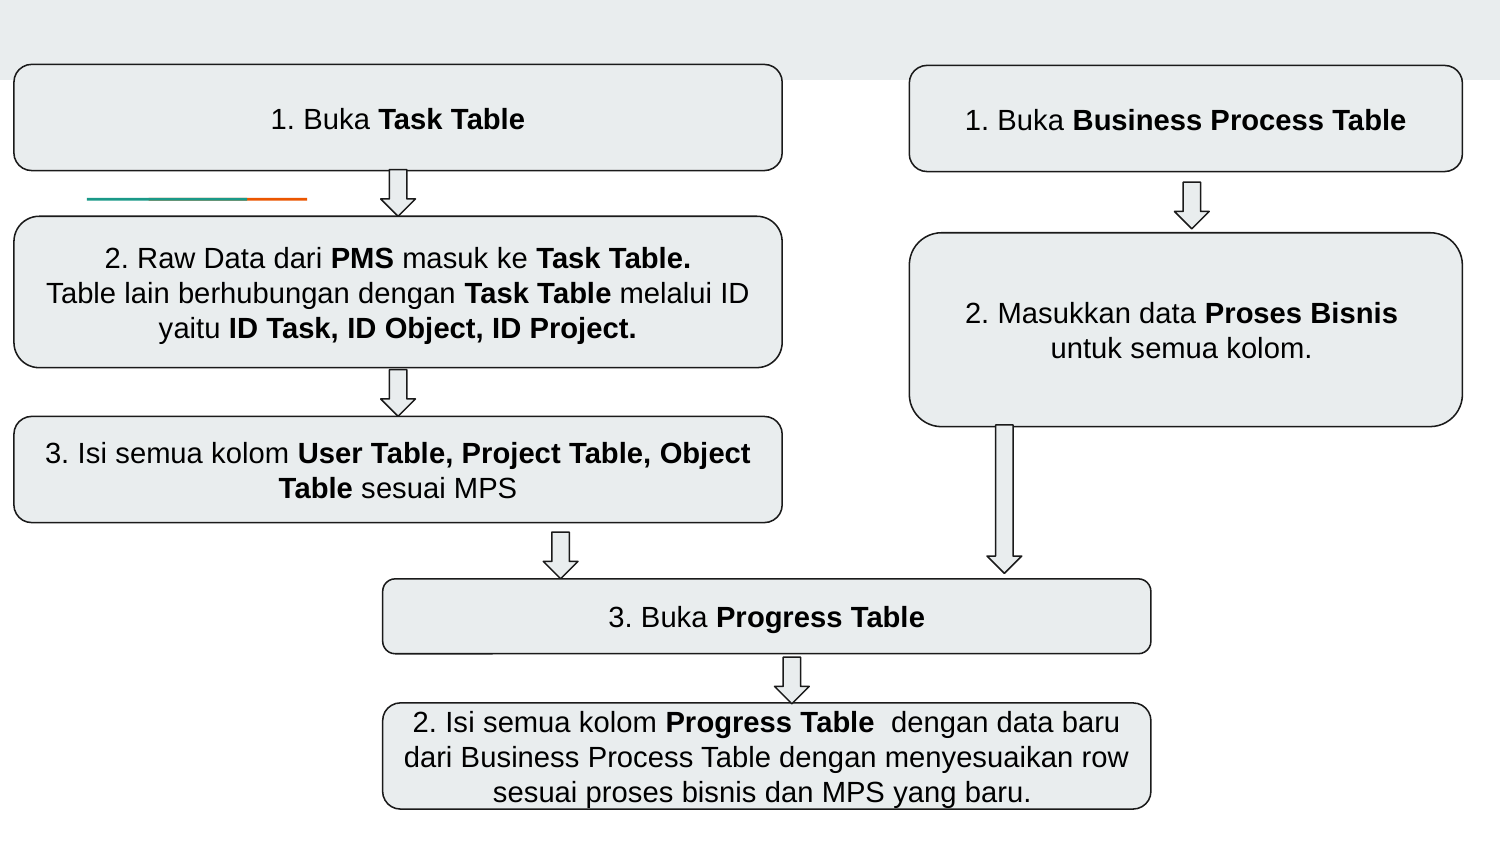

1. Buka Task Table
1. Buka Business Process Table

2. Raw Data dari PMS masuk ke Task Table.
Table lain berhubungan dengan Task Table melalui ID yaitu ID Task, ID Object, ID Project.

2. Masukkan data Proses Bisnis  untuk semua kolom.

3. Isi semua kolom User Table, Project Table, Object Table sesuai MPS

3. Buka Progress Table

2. Isi semua kolom Progress Table  dengan data baru dari Business Process Table dengan menyesuaikan row sesuai proses bisnis dan MPS yang baru.